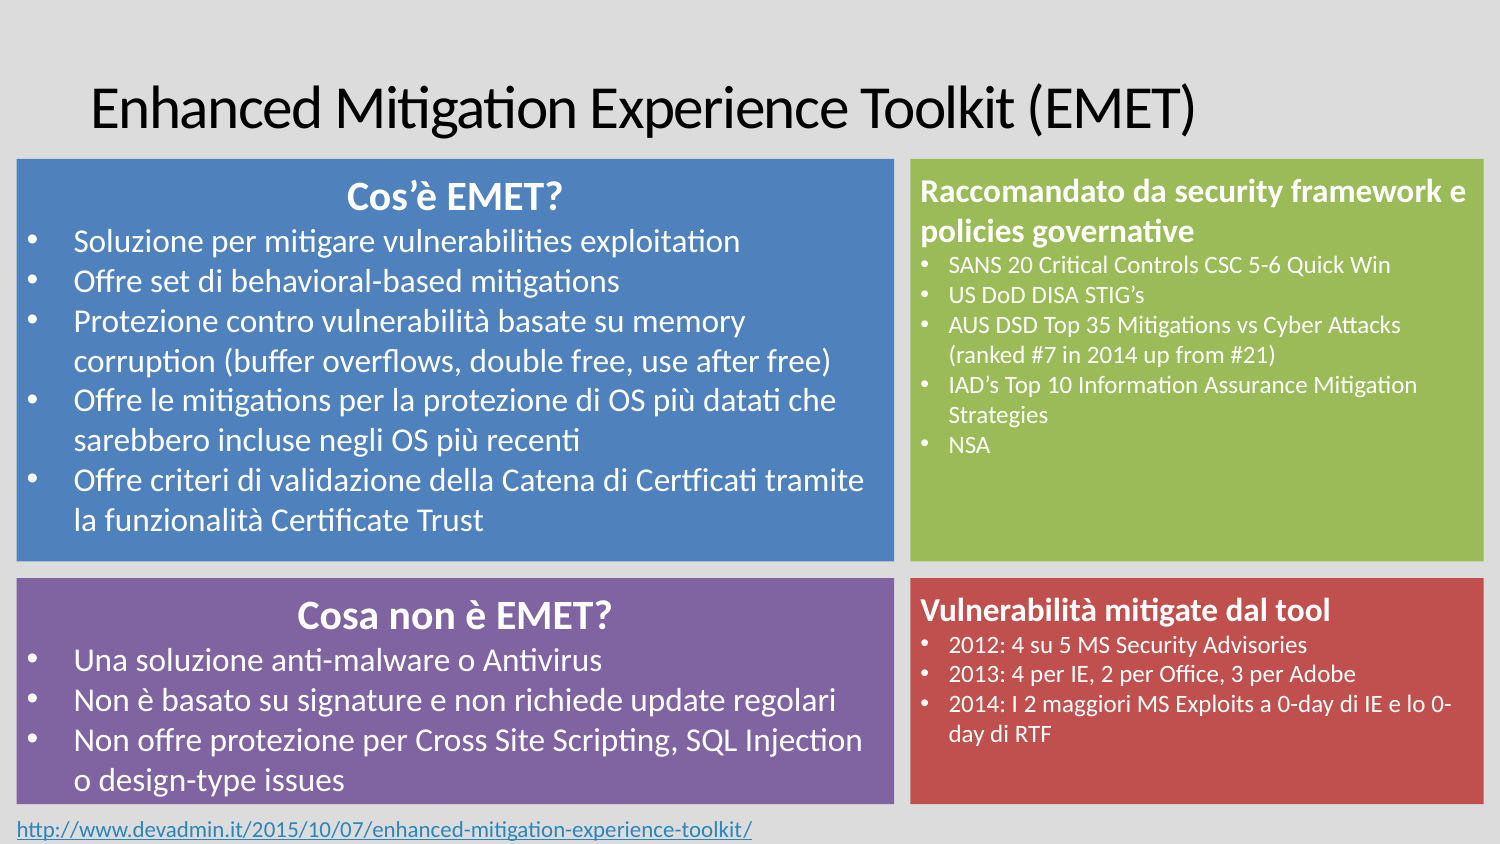

# Enhanced Mitigation Experience Toolkit (EMET)
Cos’è EMET?
Soluzione per mitigare vulnerabilities exploitation
Offre set di behavioral-based mitigations
Protezione contro vulnerabilità basate su memory corruption (buffer overflows, double free, use after free)
Offre le mitigations per la protezione di OS più datati che sarebbero incluse negli OS più recenti
Offre criteri di validazione della Catena di Certficati tramite la funzionalità Certificate Trust
Raccomandato da security framework e policies governative
SANS 20 Critical Controls CSC 5-6 Quick Win
US DoD DISA STIG’s
AUS DSD Top 35 Mitigations vs Cyber Attacks (ranked #7 in 2014 up from #21)
IAD’s Top 10 Information Assurance Mitigation Strategies
NSA
Vulnerabilità mitigate dal tool
2012: 4 su 5 MS Security Advisories
2013: 4 per IE, 2 per Office, 3 per Adobe
2014: I 2 maggiori MS Exploits a 0-day di IE e lo 0-day di RTF
Cosa non è EMET?
Una soluzione anti-malware o Antivirus
Non è basato su signature e non richiede update regolari
Non offre protezione per Cross Site Scripting, SQL Injection o design-type issues
http://www.devadmin.it/2015/10/07/enhanced-mitigation-experience-toolkit/